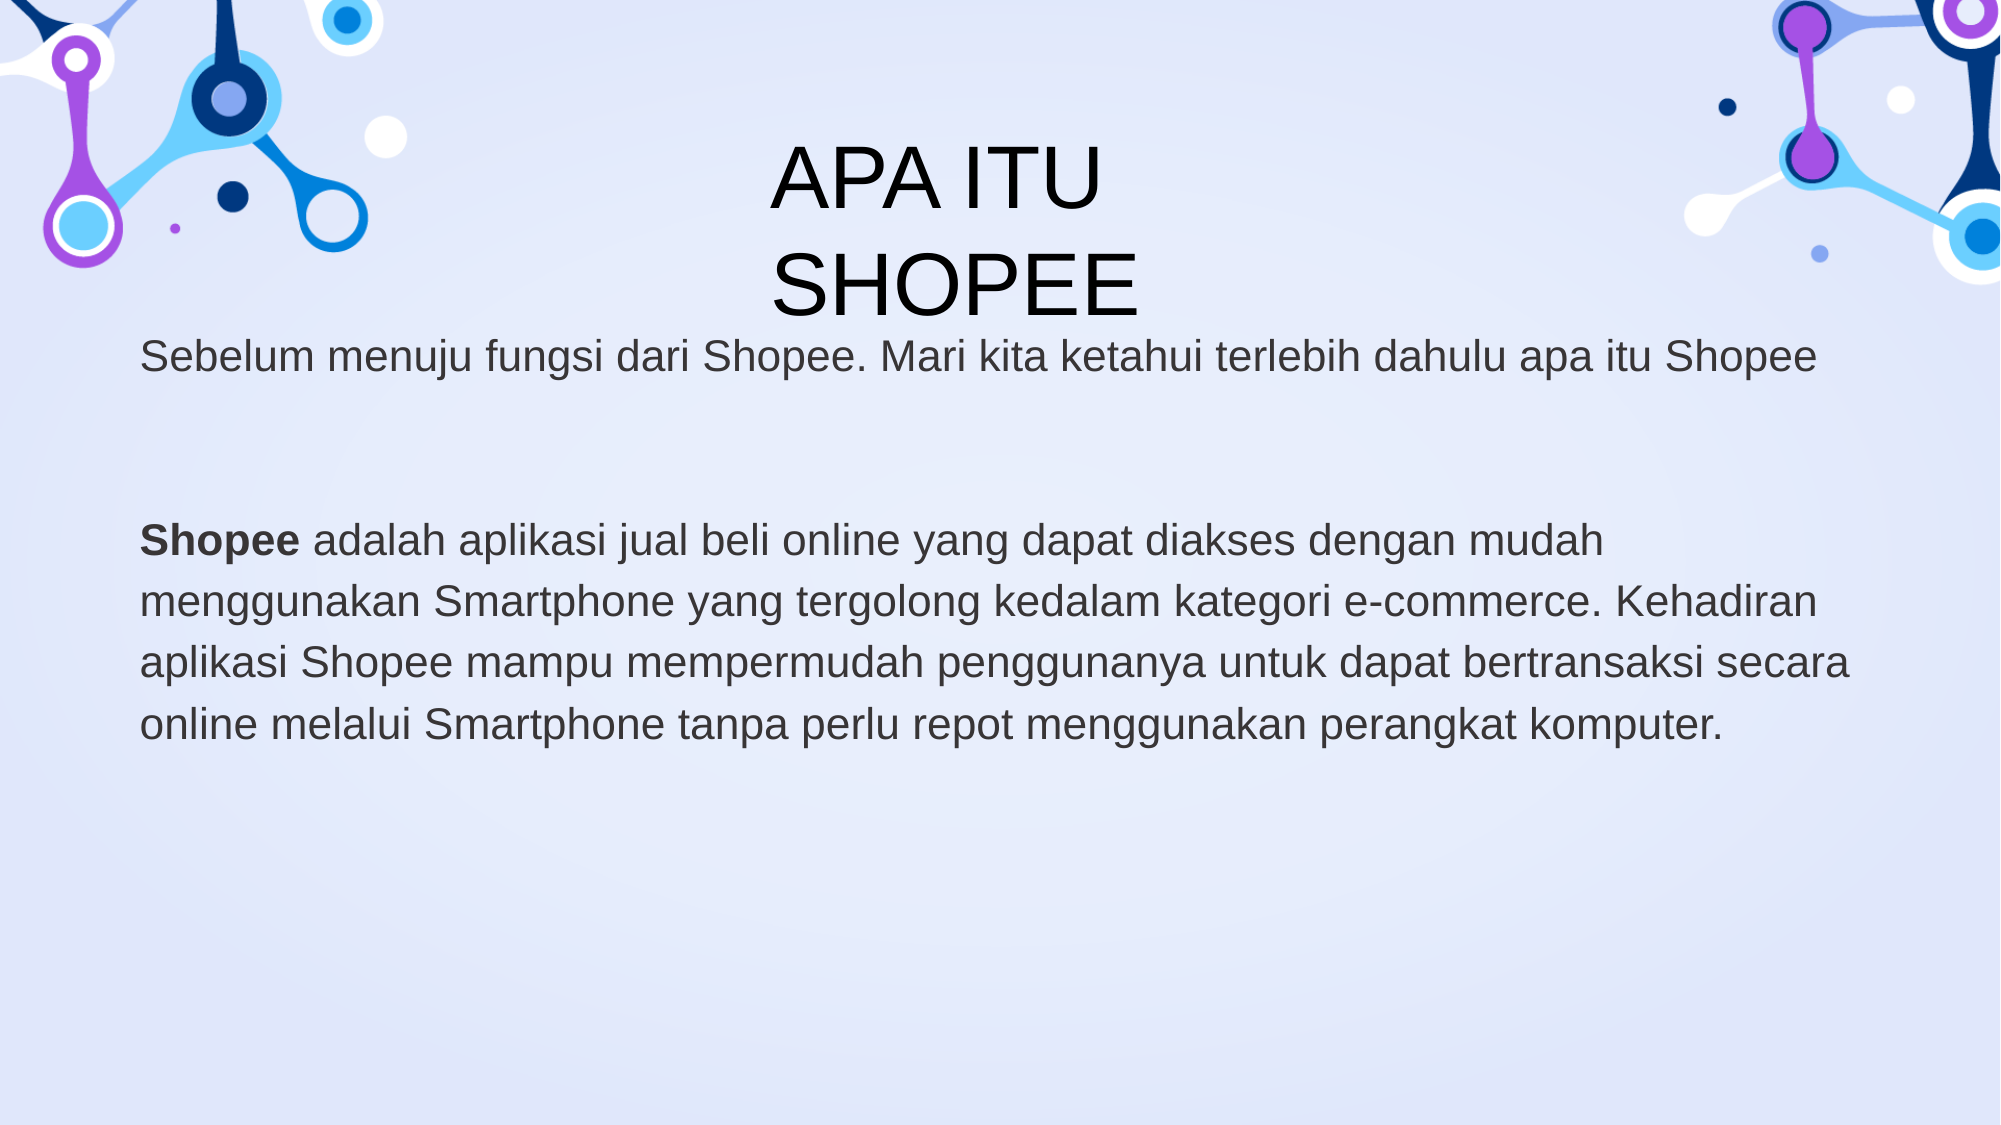

APA ITU SHOPEE
Sebelum menuju fungsi dari Shopee. Mari kita ketahui terlebih dahulu apa itu Shopee

Shopee adalah aplikasi jual beli online yang dapat diakses dengan mudah menggunakan Smartphone yang tergolong kedalam kategori e-commerce. Kehadiran aplikasi Shopee mampu mempermudah penggunanya untuk dapat bertransaksi secara online melalui Smartphone tanpa perlu repot menggunakan perangkat komputer.